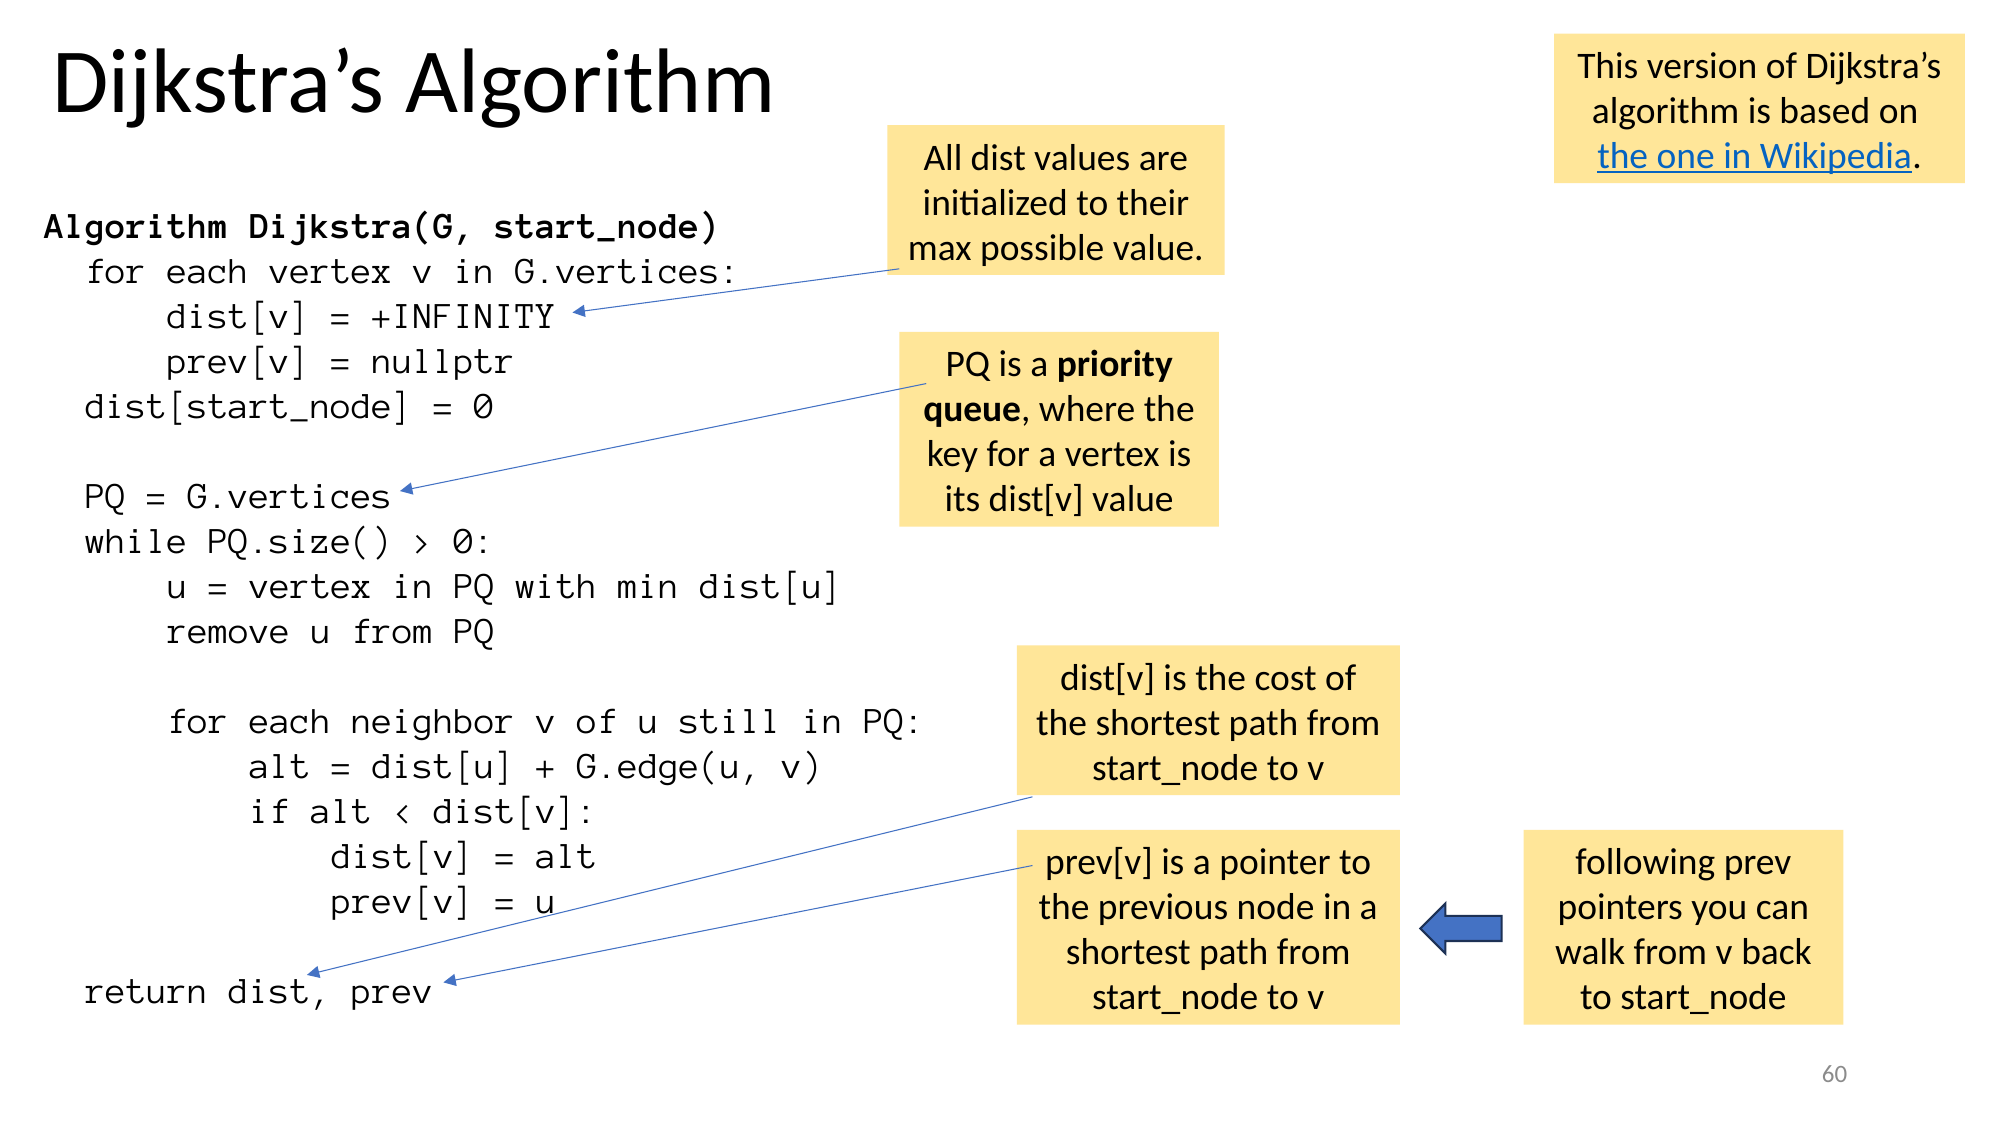

Dijkstra’s Algorithm
This version of Dijkstra’s algorithm is based on the one in Wikipedia.
All dist values are initialized to their max possible value.
Algorithm Dijkstra(G, start_node)
  for each vertex v in G.vertices:
      dist[v] = +INFINITY
      prev[v] = nullptr
  dist[start_node] = 0

  PQ = G.vertices
  while PQ.size() > 0:
      u = vertex in PQ with min dist[u]
      remove u from PQ

      for each neighbor v of u still in PQ:
          alt = dist[u] + G.edge(u, v)
          if alt < dist[v]:
              dist[v] = alt
              prev[v] = u

  return dist, prev
PQ is a priority queue, where the key for a vertex is its dist[v] value
dist[v] is the cost of the shortest path from start_node to v
following prev pointers you can walk from v back to start_node
prev[v] is a pointer to the previous node in a shortest path from start_node to v

60